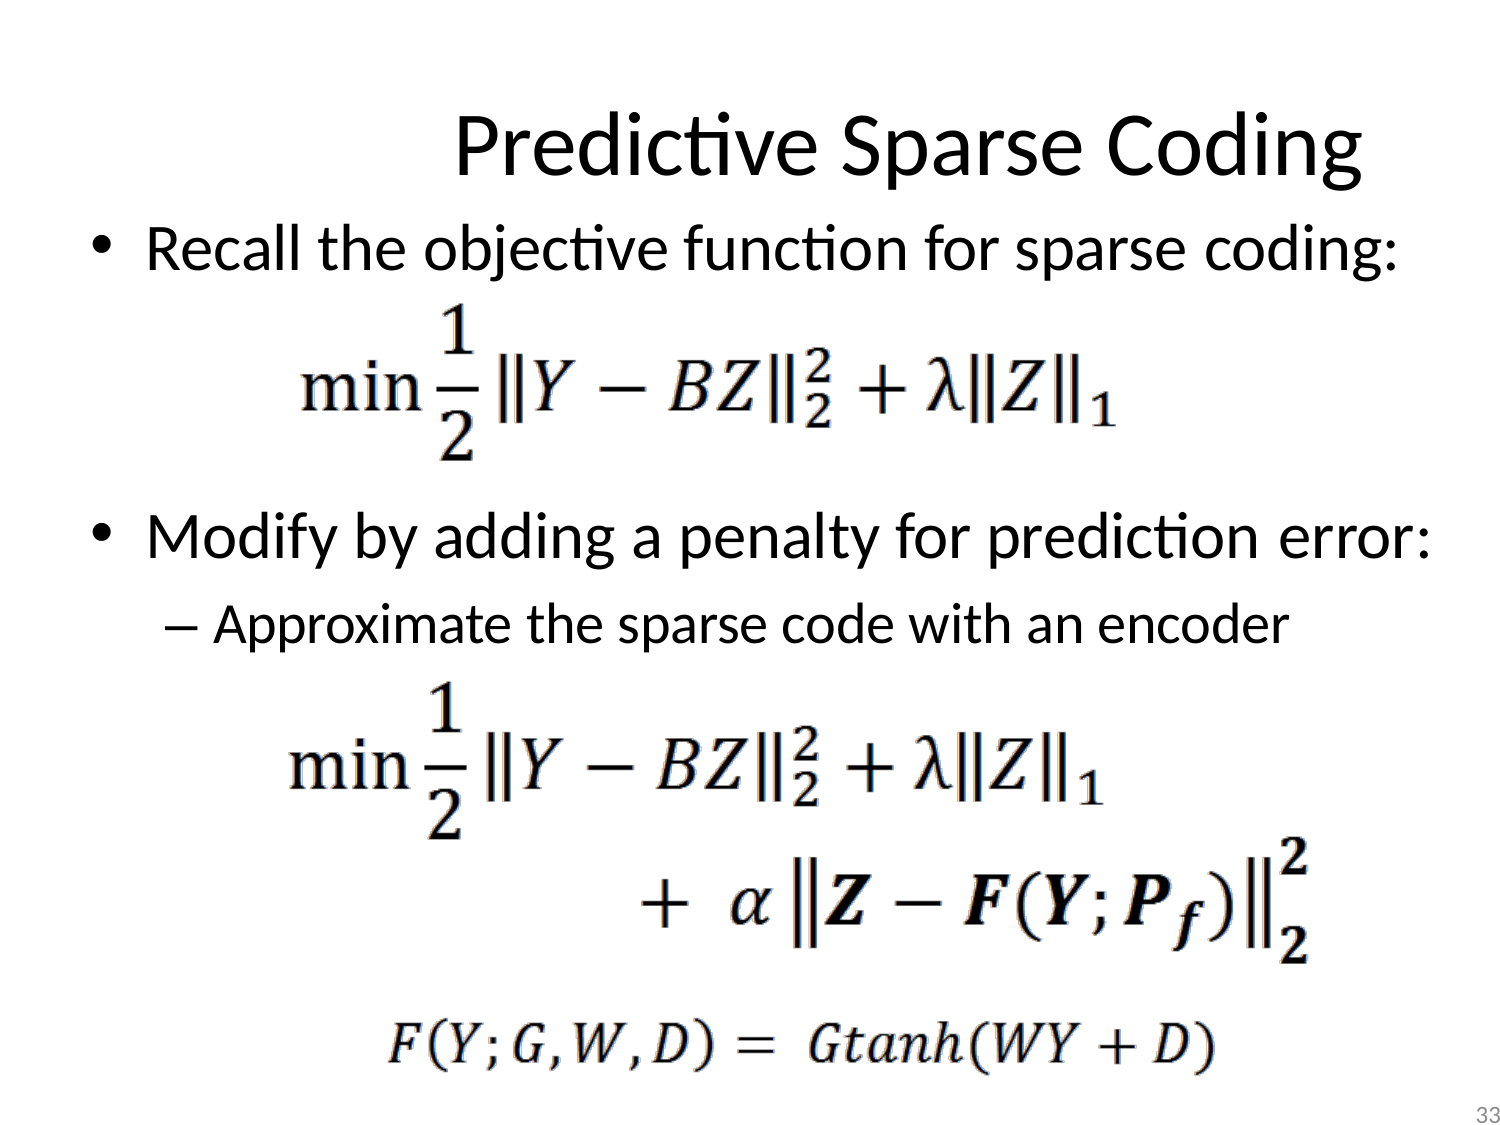

# Predictive Sparse Coding
Recall the objective function for sparse coding:

Modify by adding a penalty for prediction error:
– Approximate the sparse code with an encoder

33